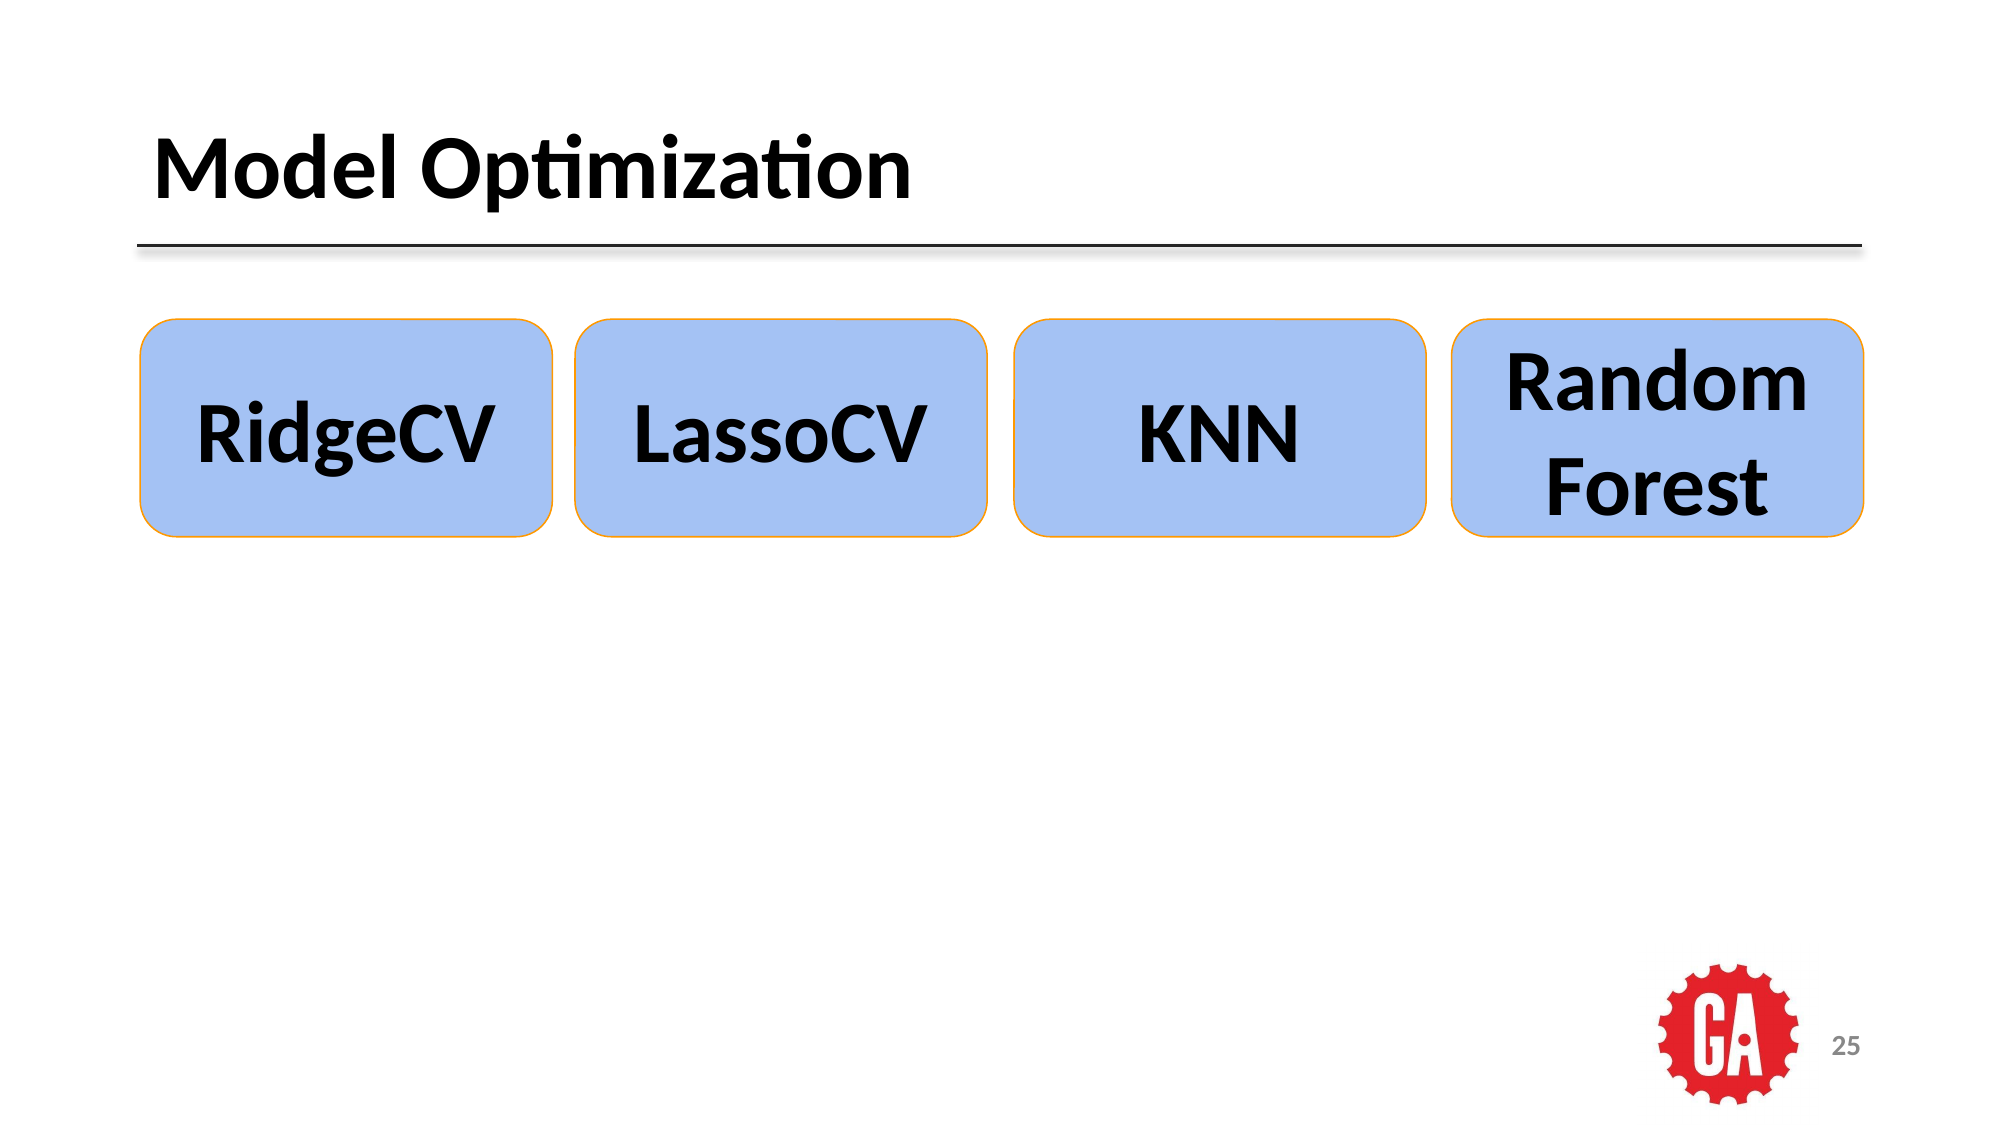

# Model Optimization
RidgeCV
LassoCV
KNN
Random Forest
25